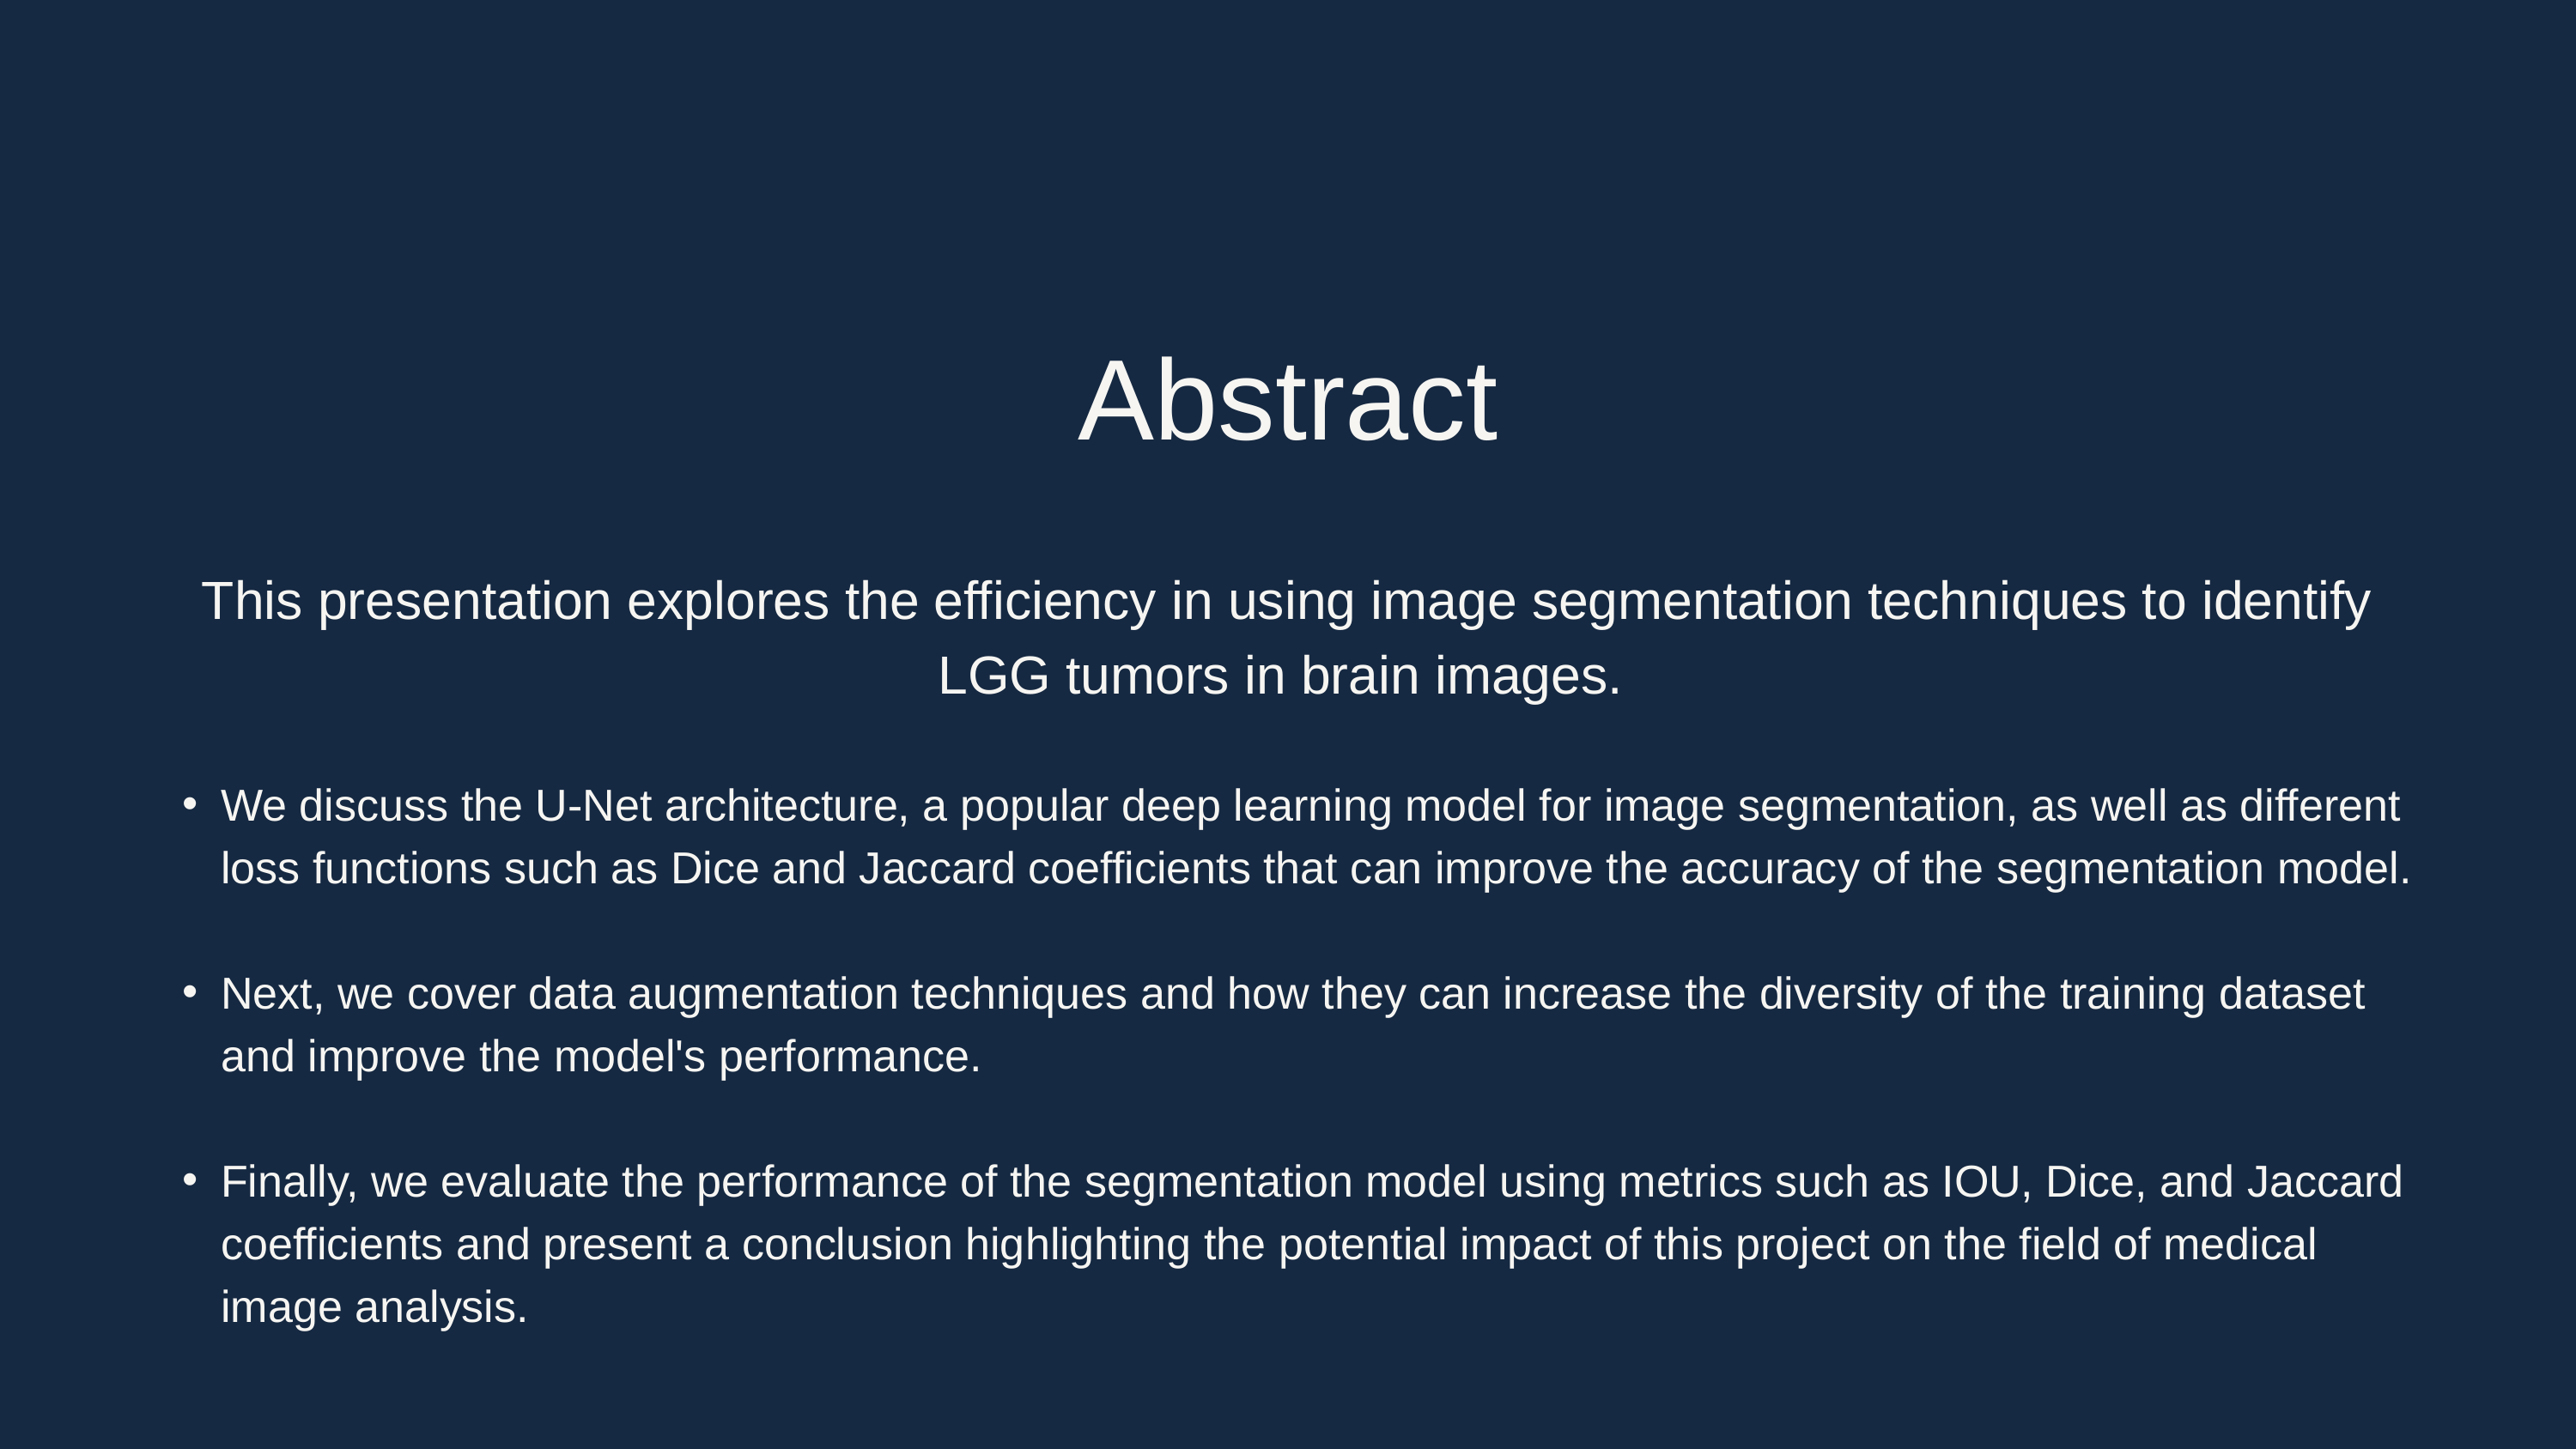

Abstract
This presentation explores the efficiency in using image segmentation techniques to identify LGG tumors in brain images.

We discuss the U-Net architecture, a popular deep learning model for image segmentation, as well as different loss functions such as Dice and Jaccard coefficients that can improve the accuracy of the segmentation model.

Next, we cover data augmentation techniques and how they can increase the diversity of the training dataset and improve the model's performance.

Finally, we evaluate the performance of the segmentation model using metrics such as IOU, Dice, and Jaccard coefficients and present a conclusion highlighting the potential impact of this project on the field of medical image analysis.